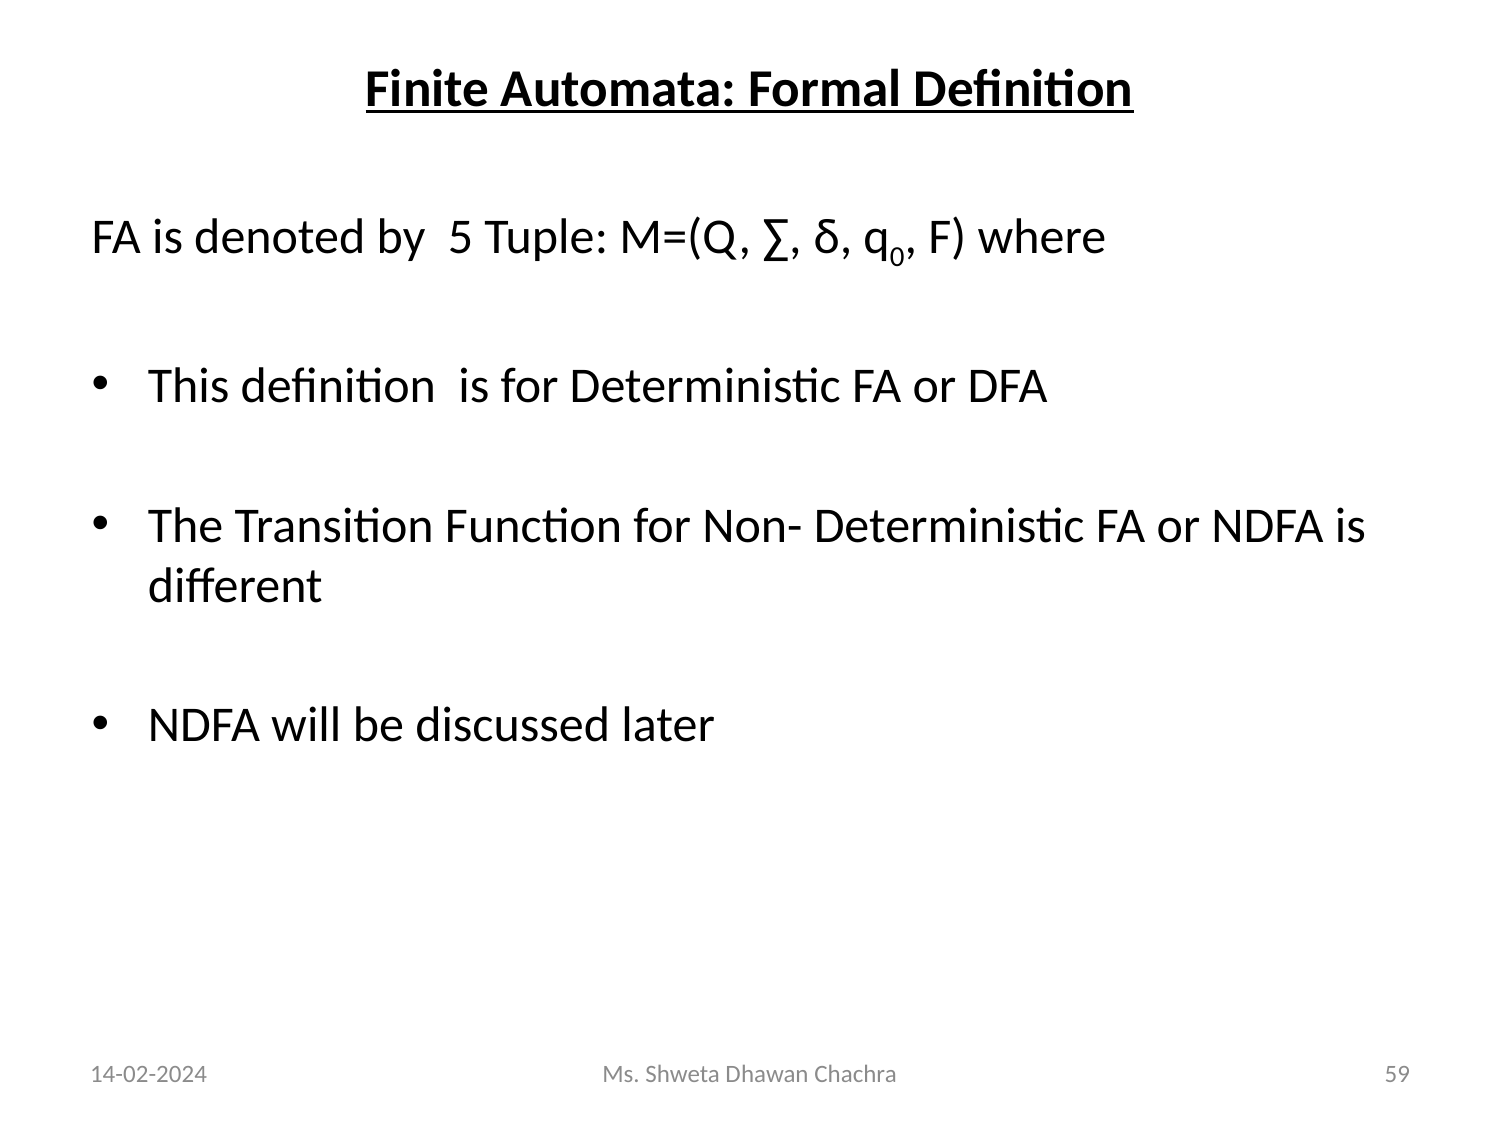

# Finite Automata: Formal Definition
FA is denoted by  5 Tuple: M=(Q, ∑, δ, q0, F) where

This definition  is for Deterministic FA or DFA

The Transition Function for Non- Deterministic FA or NDFA is different

NDFA will be discussed later
14-02-2024
Ms. Shweta Dhawan Chachra
59